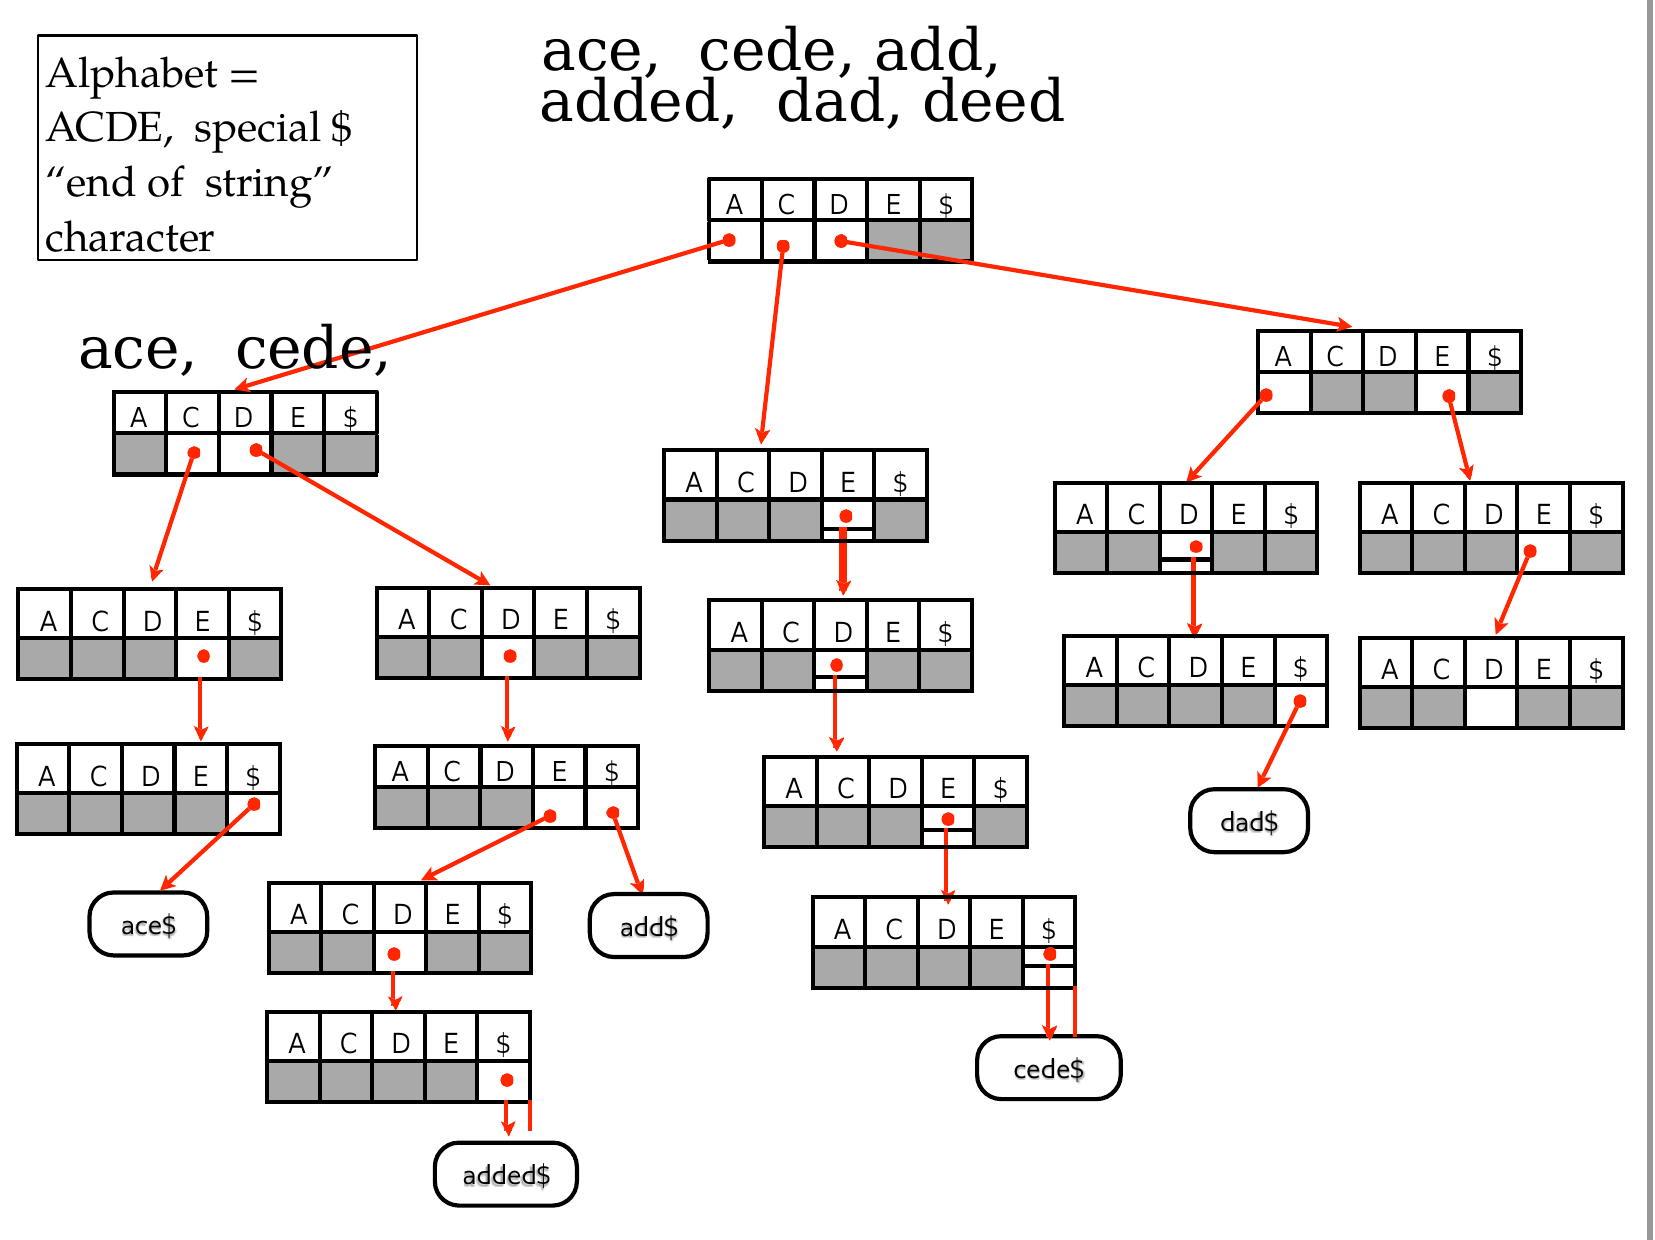

ace,  cede, add, added,  dad, deed
Alphabet = ACDE,  special $ “end of  string” character

A
C
D
E
$

# ace,  cede,

A
C
D
E
$

A
C
D
E
$

| A | C | D | E |  | $ |
| --- | --- | --- | --- | --- | --- |
|  |  |  |  |  |  |
|  |  |  |  |  |  |
|  |  |  |  |  |  |

| A | C | D |  | E | $ |
| --- | --- | --- | --- | --- | --- |
|  |  |  |  |  |  |
|  |  |  |  |  |  |
|  |  |  |  |  |  |
| A | C | D | E | $ |
| --- | --- | --- | --- | --- |
|  |  |  |  |  |

| A | C | D |  | E | $ |
| --- | --- | --- | --- | --- | --- |
|  |  |  |  |  |  |
|  |  |  |  |  |  |
| A | C | D | E |  | $ |
| --- | --- | --- | --- | --- | --- |
|  |  |  |  |  |  |
|  |  |  |  |  |  |
| A | C | D |  | E | $ |
| --- | --- | --- | --- | --- | --- |
|  |  |  |  |  |  |
|  |  |  |  |  |  |
|  |  |  |  |  |  |

| A | C | D | E | $ |
| --- | --- | --- | --- | --- |
|  |  |  |  |  |
| A | C | D | E | $ |
| --- | --- | --- | --- | --- |
|  |  |  |  |  |

| A | C | D | E | $ |
| --- | --- | --- | --- | --- |
|  |  |  |  |  |

A
C
D
E
$
| A | C | D | E |  | $ |
| --- | --- | --- | --- | --- | --- |
|  |  |  |  |  |  |
|  |  |  |  |  |  |
|  |  |  |  |  |  |

dad$

| A | C | D |  | E | $ |
| --- | --- | --- | --- | --- | --- |
|  |  |  |  |  |  |
|  |  |  |  |  |  |

| A | C | D | E | $ |  |
| --- | --- | --- | --- | --- | --- |
|  |  |  |  |  |  |
|  |  |  |  |  |  |
|  |  |  |  |  |  |
ace$
add$

| A | C | D | E | $ |  |
| --- | --- | --- | --- | --- | --- |
|  |  |  |  |  |  |
|  |  |  |  |  |  |

cede$

added$